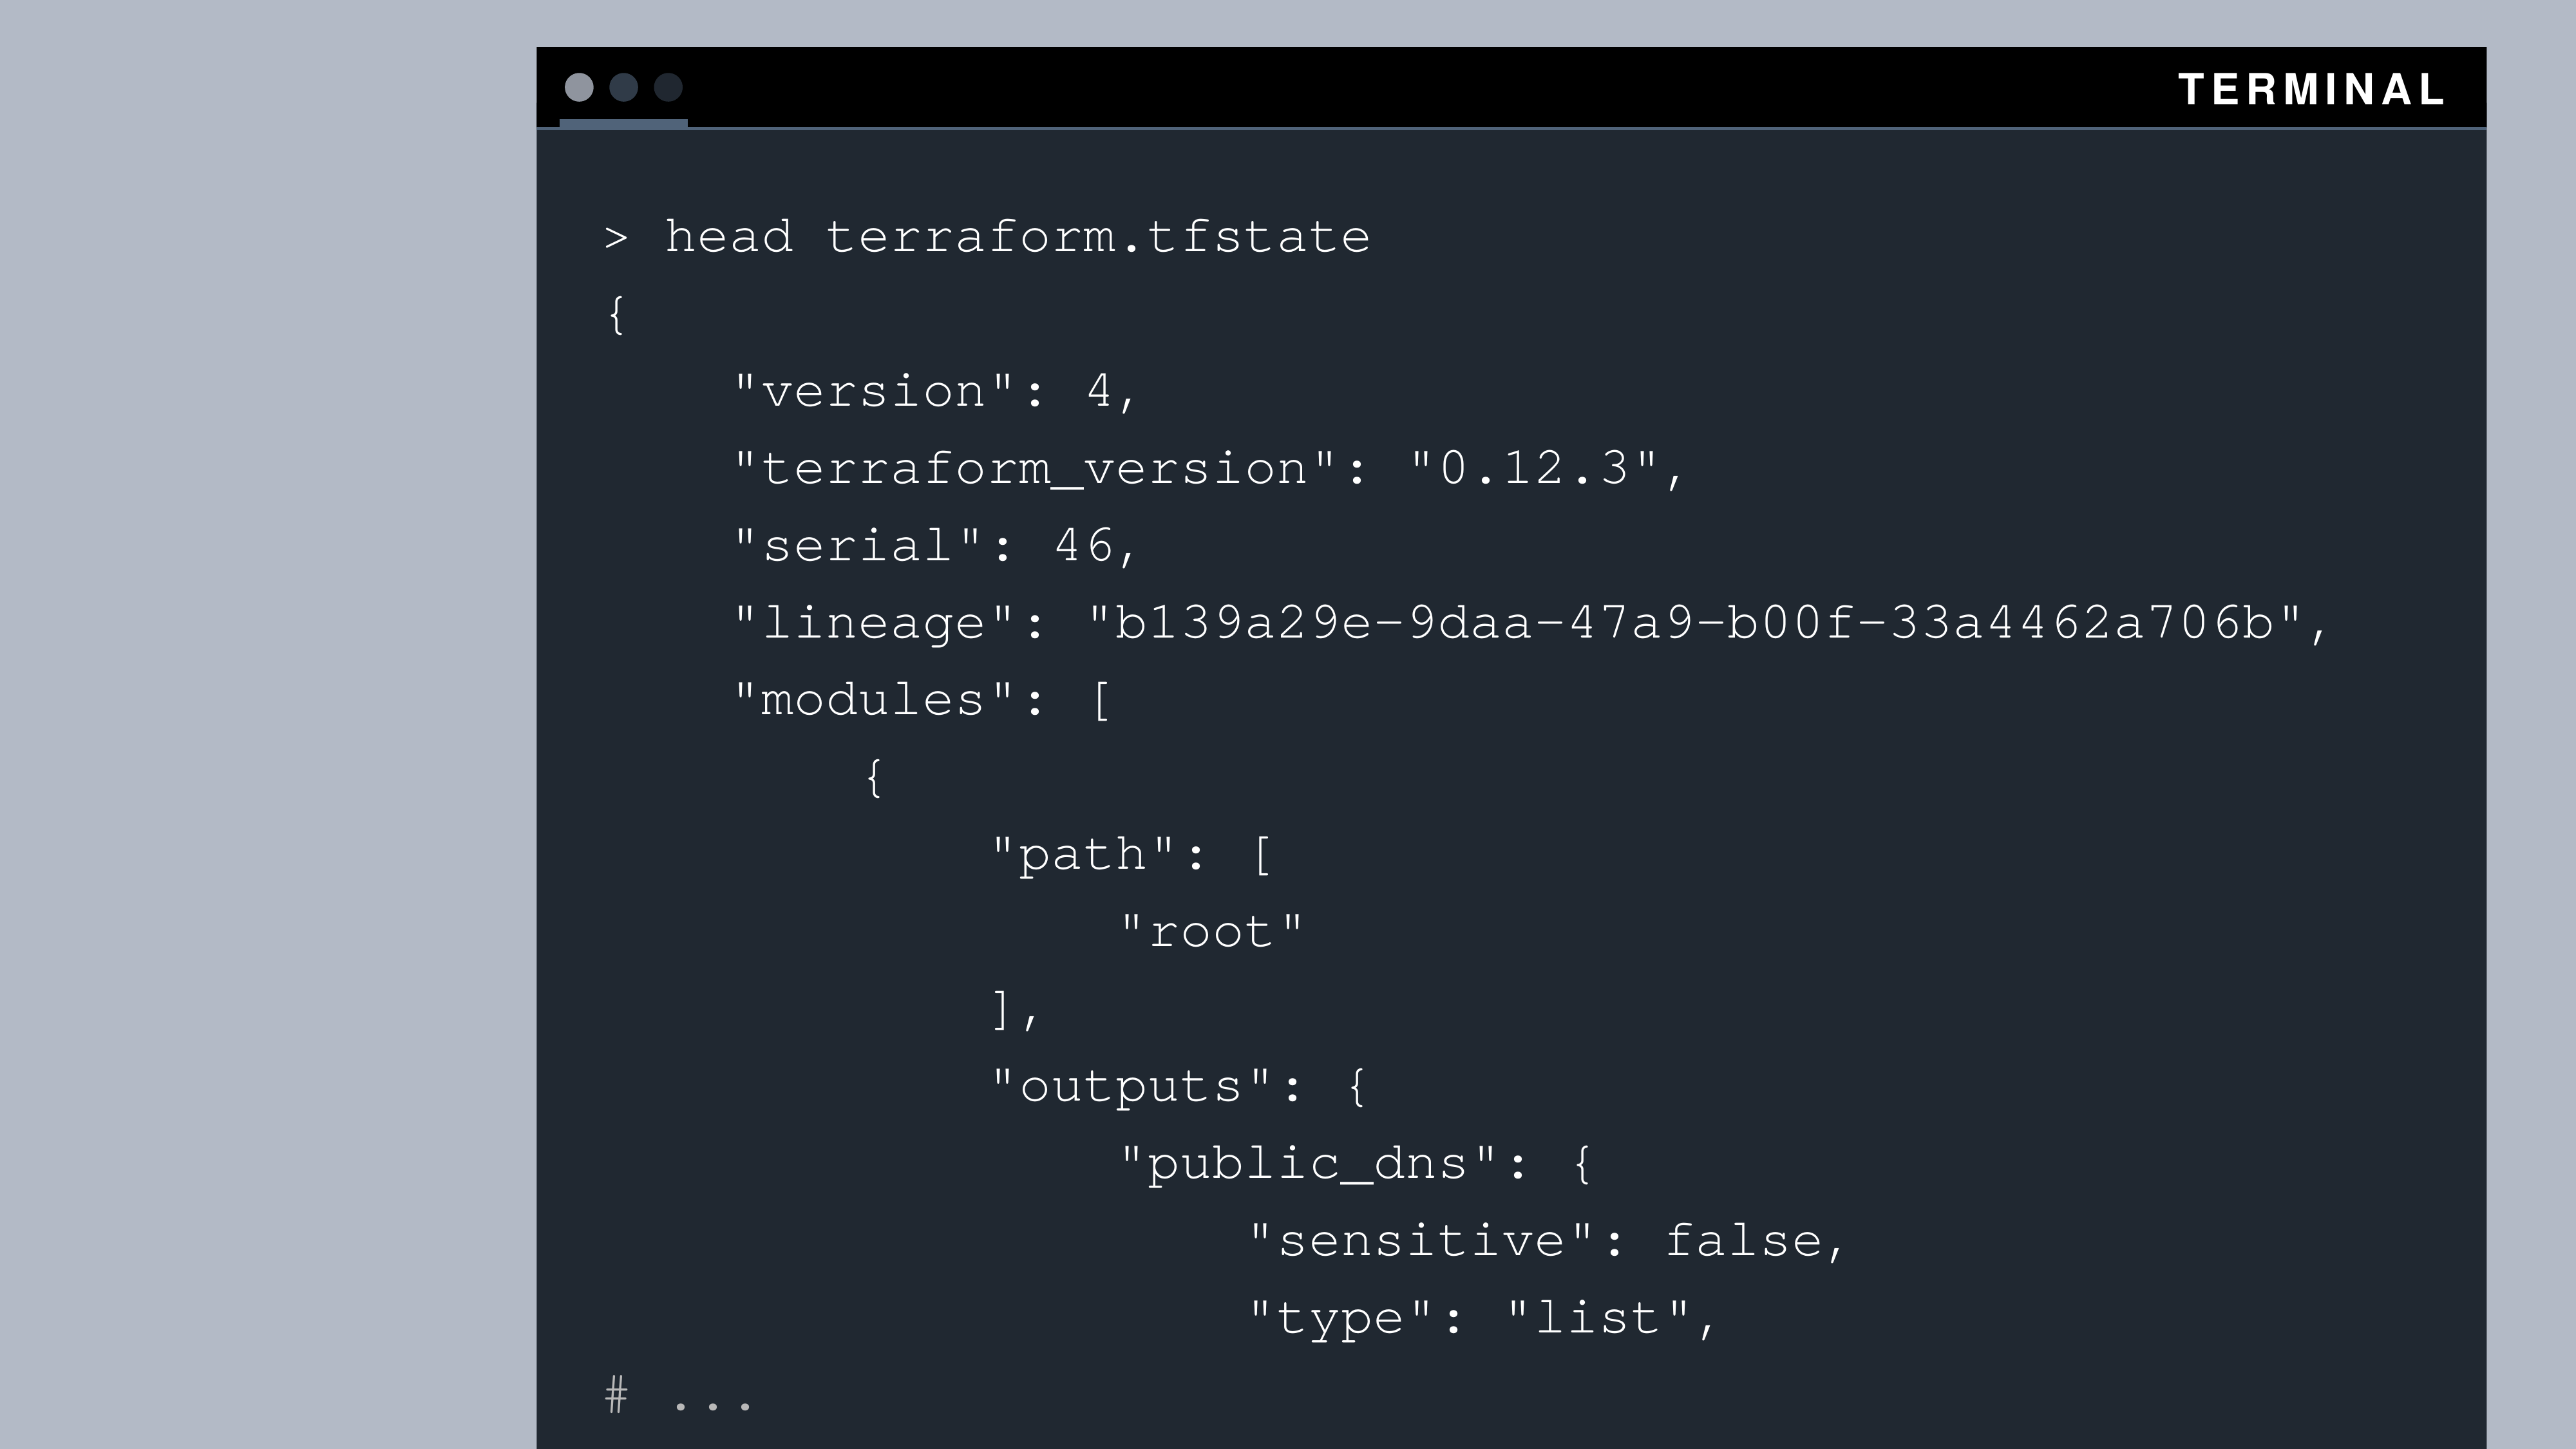

> head terraform.tfstate
{
    "version": 4,
    "terraform_version": "0.12.3",
    "serial": 46,
    "lineage": "b139a29e-9daa-47a9-b00f-33a4462a706b",
    "modules": [
        {
            "path": [
                "root"
            ],
            "outputs": {
                "public_dns": {
                    "sensitive": false,
                    "type": "list",
# ...
244